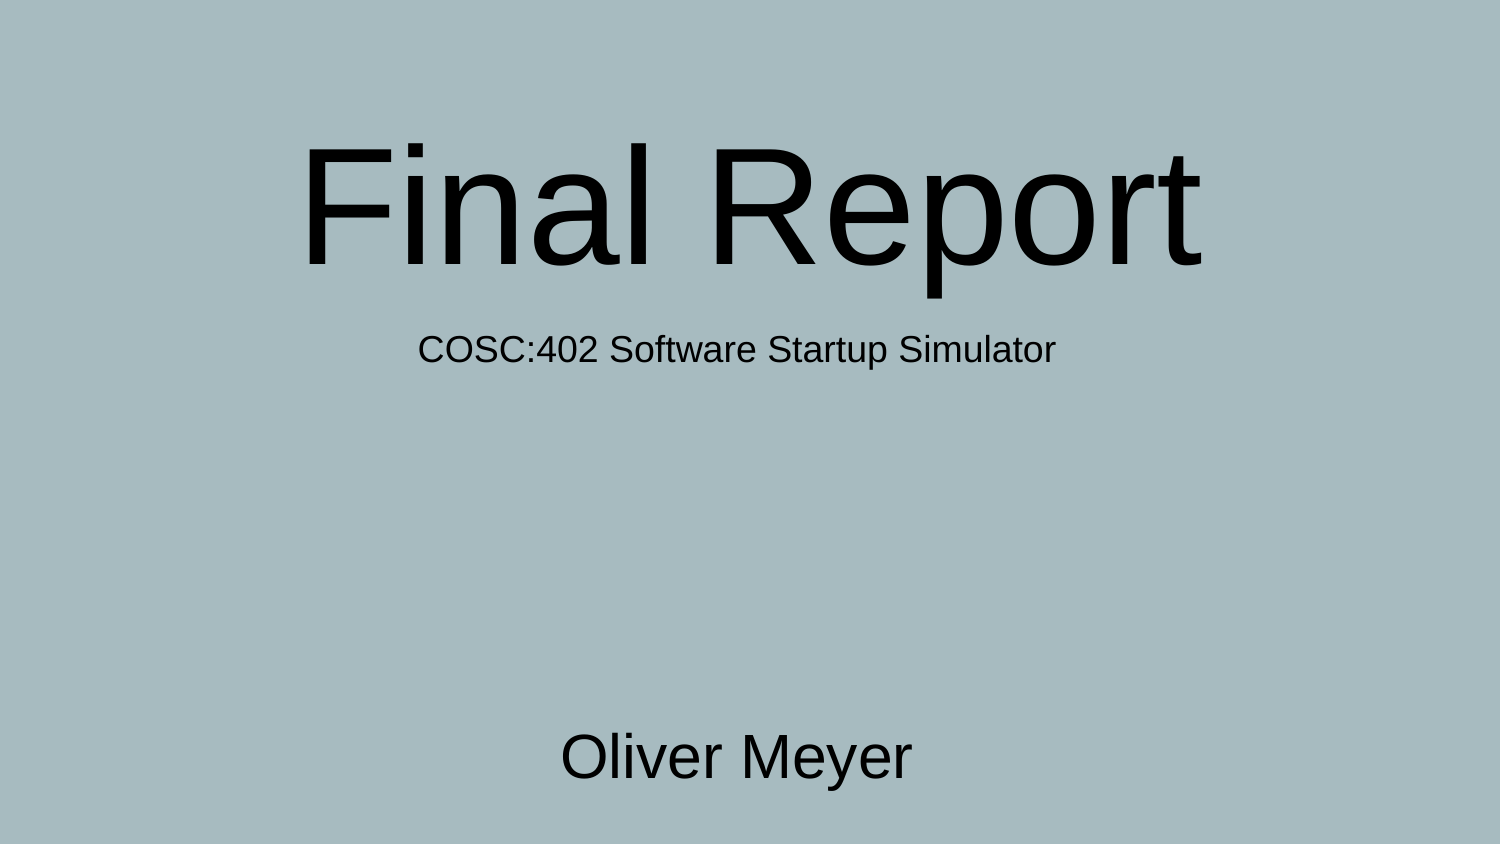

# Final Report
COSC:402 Software Startup Simulator
Oliver Meyer